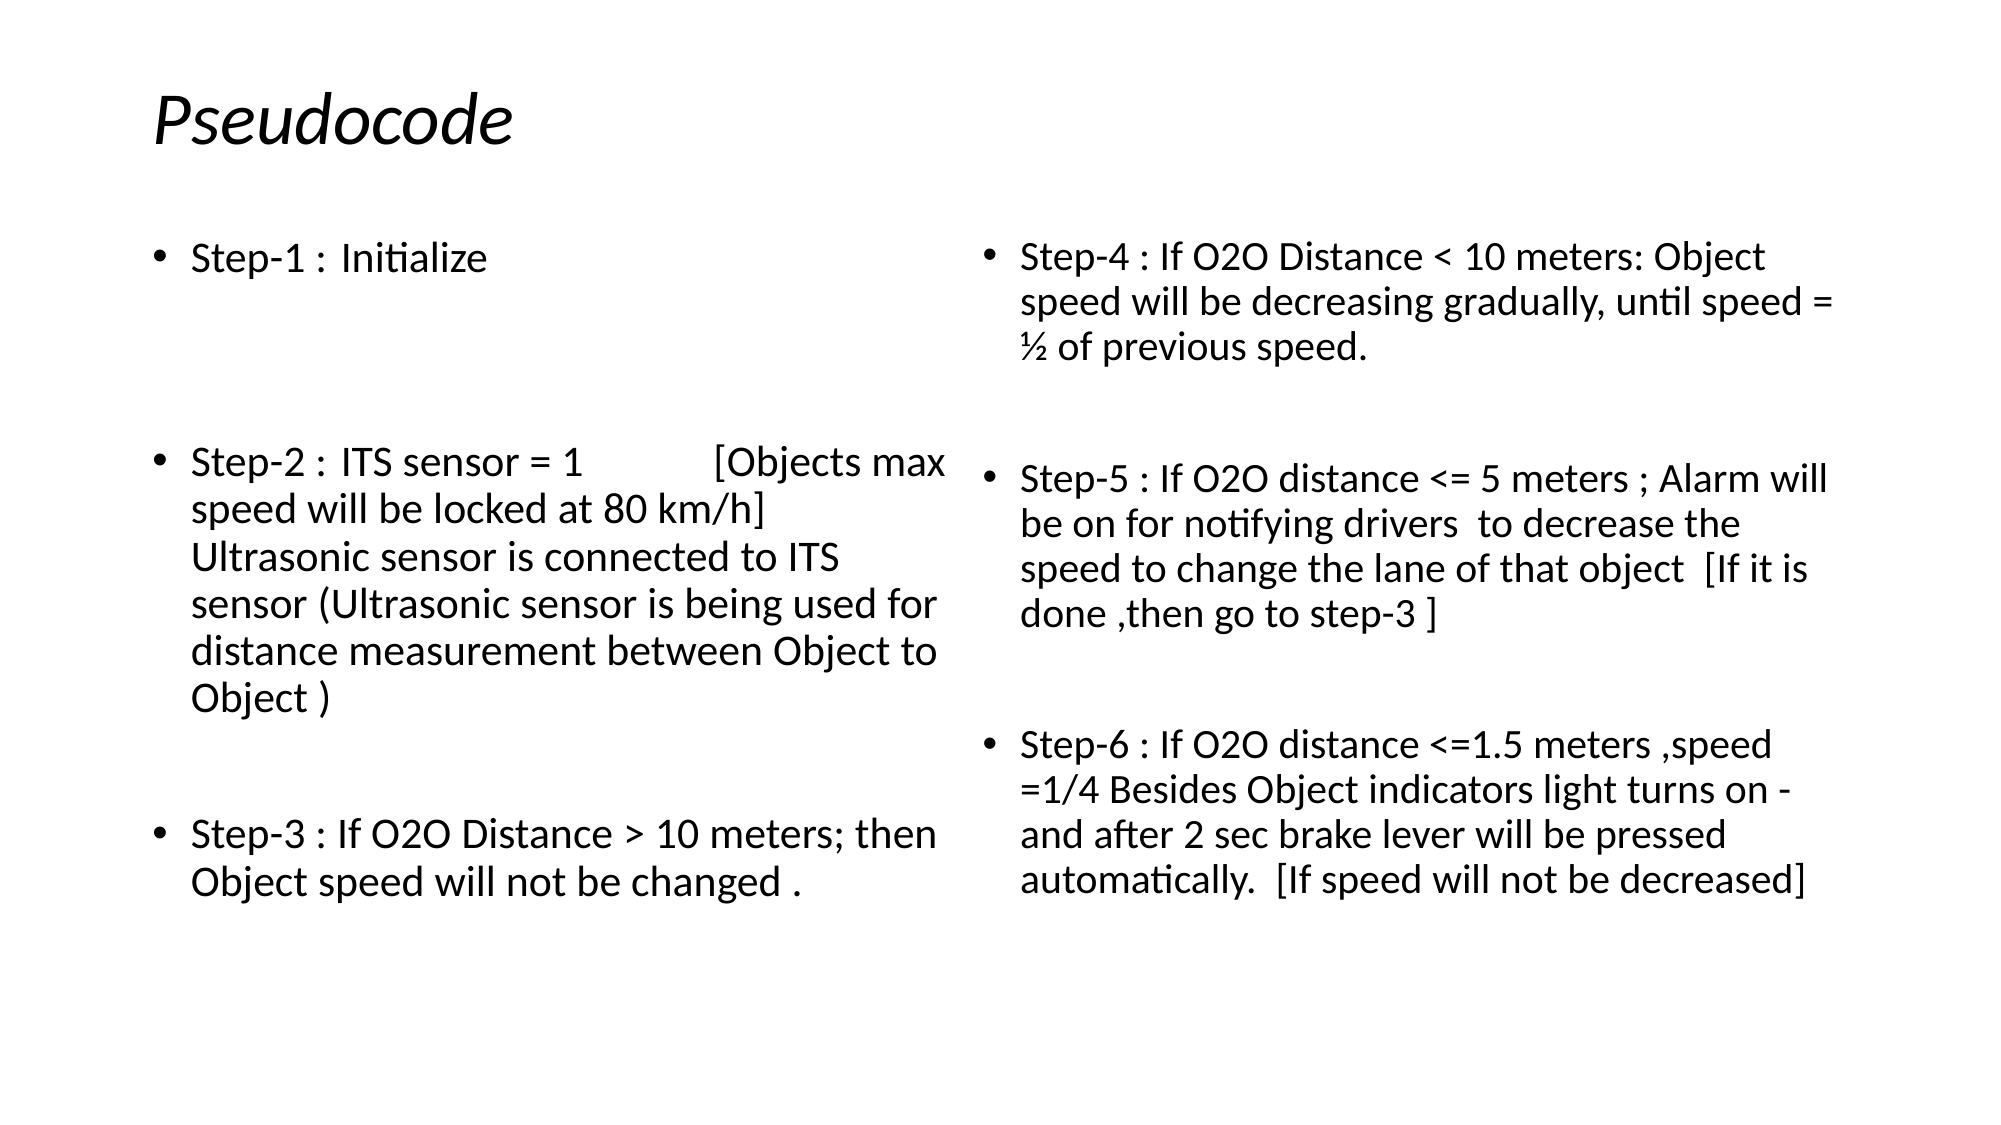

# Pseudocode
Step-1 :	Initialize

Step-2 :	ITS sensor = 1             [Objects max speed will be locked at 80 km/h] Ultrasonic sensor is connected to ITS sensor (Ultrasonic sensor is being used for distance measurement between Object to Object )

Step-3 : If O2O Distance > 10 meters; then Object speed will not be changed .
Step-4 : If O2O Distance < 10 meters: Object speed will be decreasing gradually, until speed = ½ of previous speed.

Step-5 : If O2O distance <= 5 meters ; Alarm will be on for notifying drivers  to decrease the speed to change the lane of that object  [If it is done ,then go to step-3 ]

Step-6 : If O2O distance <=1.5 meters ,speed =1/4 Besides Object indicators light turns on -and after 2 sec brake lever will be pressed automatically.  [If speed will not be decreased]